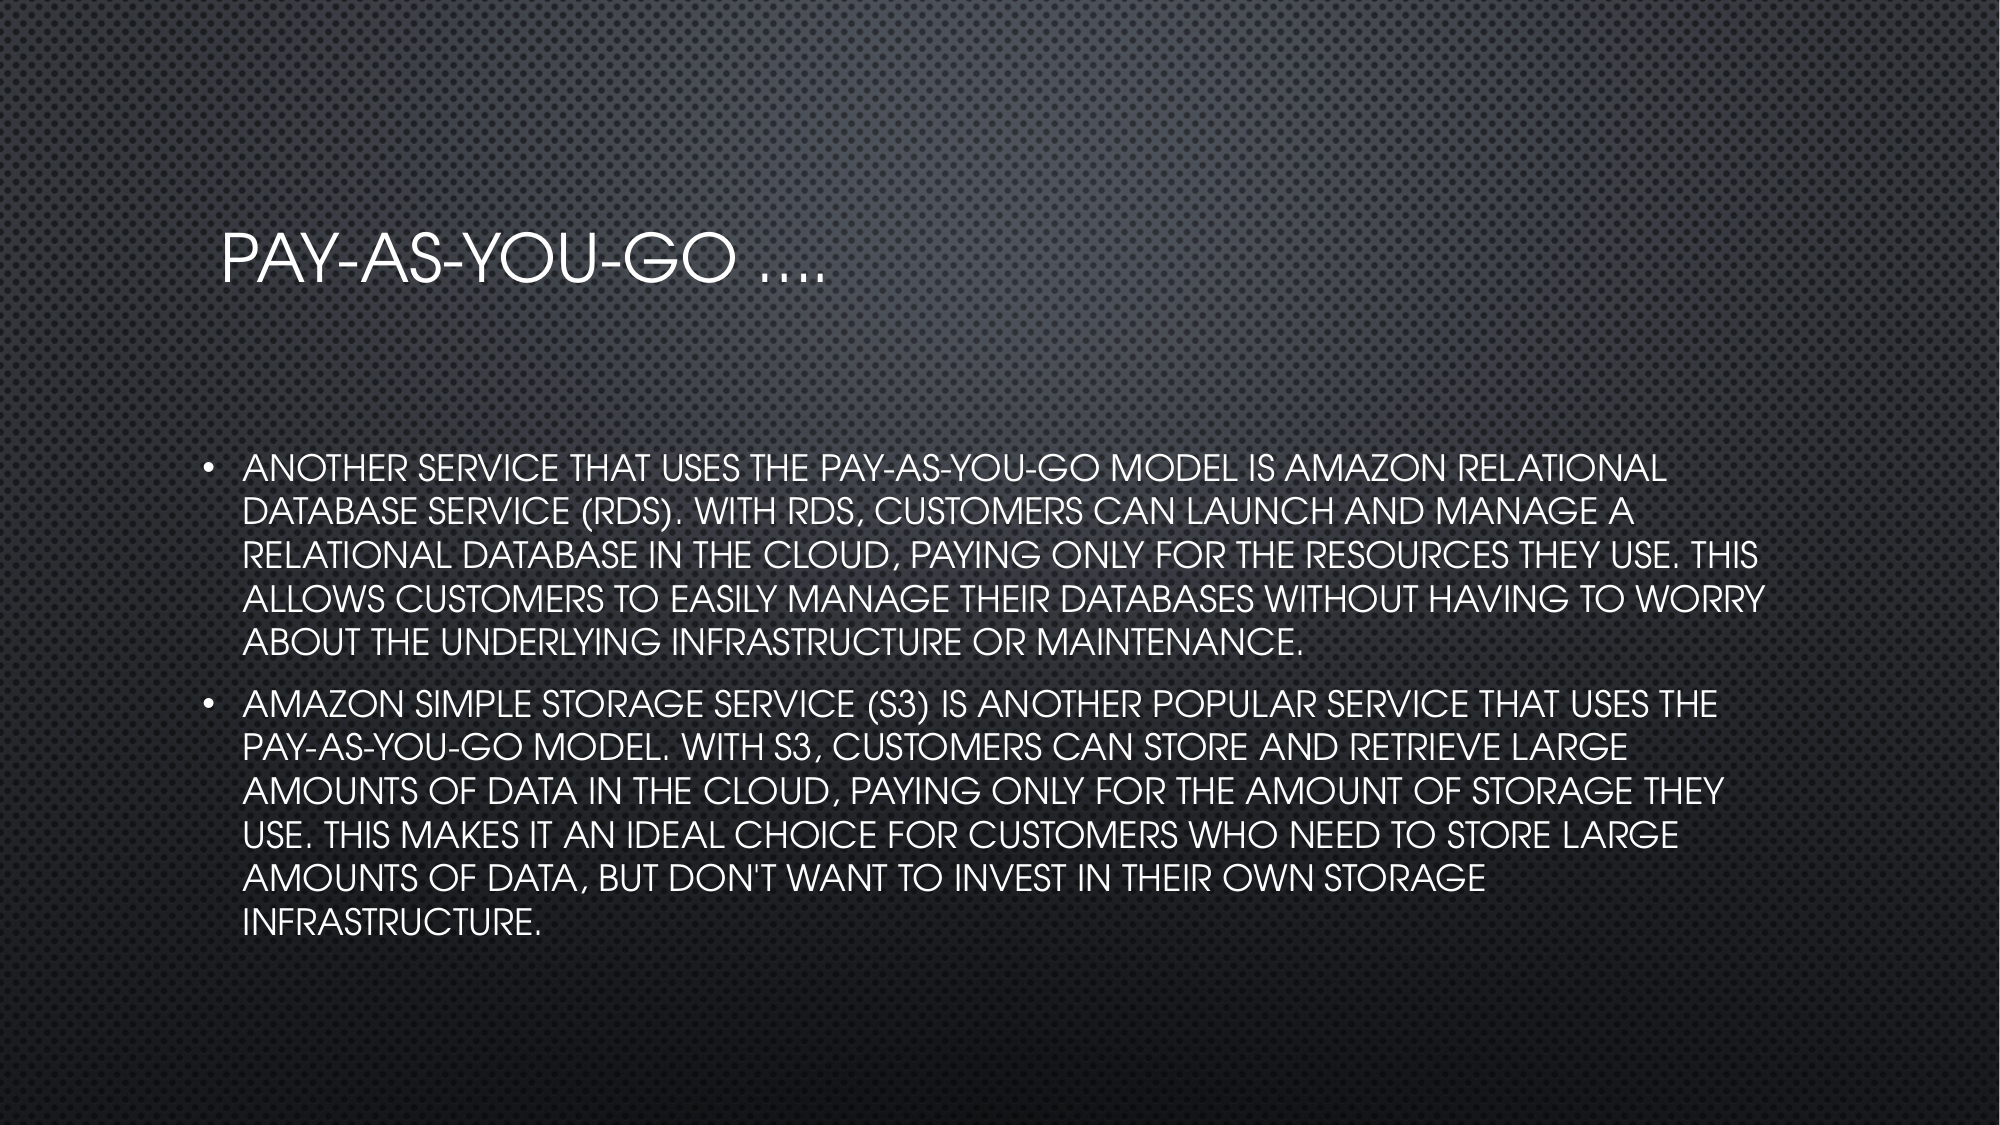

# Pay-As-You-Go ….
Another service that uses the Pay-As-You-Go model is Amazon Relational Database Service (RDS). With RDS, customers can launch and manage a relational database in the cloud, paying only for the resources they use. This allows customers to easily manage their databases without having to worry about the underlying infrastructure or maintenance.
Amazon Simple Storage Service (S3) is another popular service that uses the Pay-As-You-Go model. With S3, customers can store and retrieve large amounts of data in the cloud, paying only for the amount of storage they use. This makes it an ideal choice for customers who need to store large amounts of data, but don't want to invest in their own storage infrastructure.